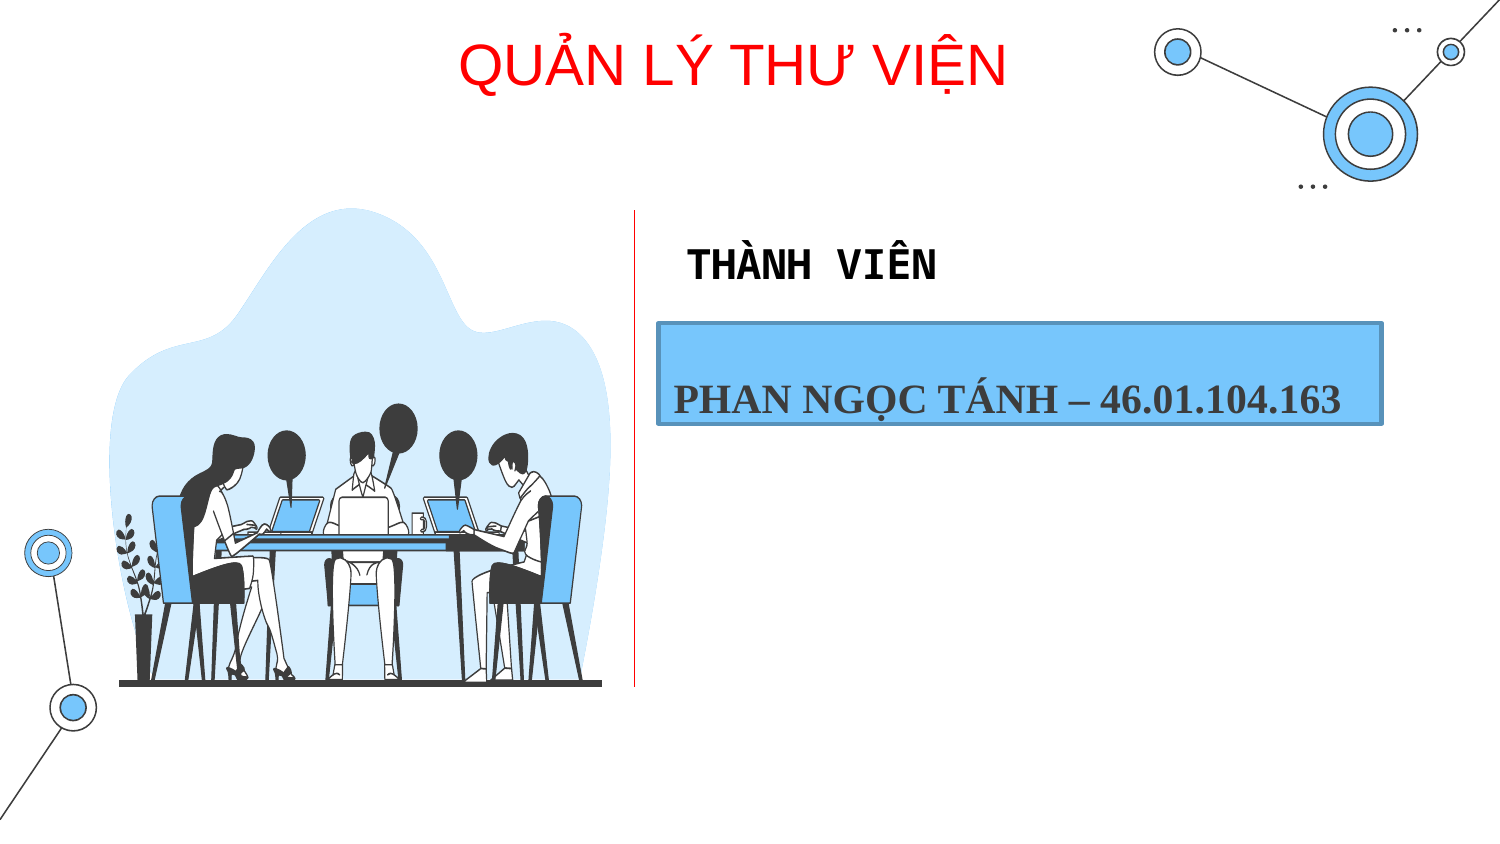

# QUẢN LÝ THƯ VIỆN

THÀNH VIÊN
PHAN NGỌC TÁNH – 46.01.104.163